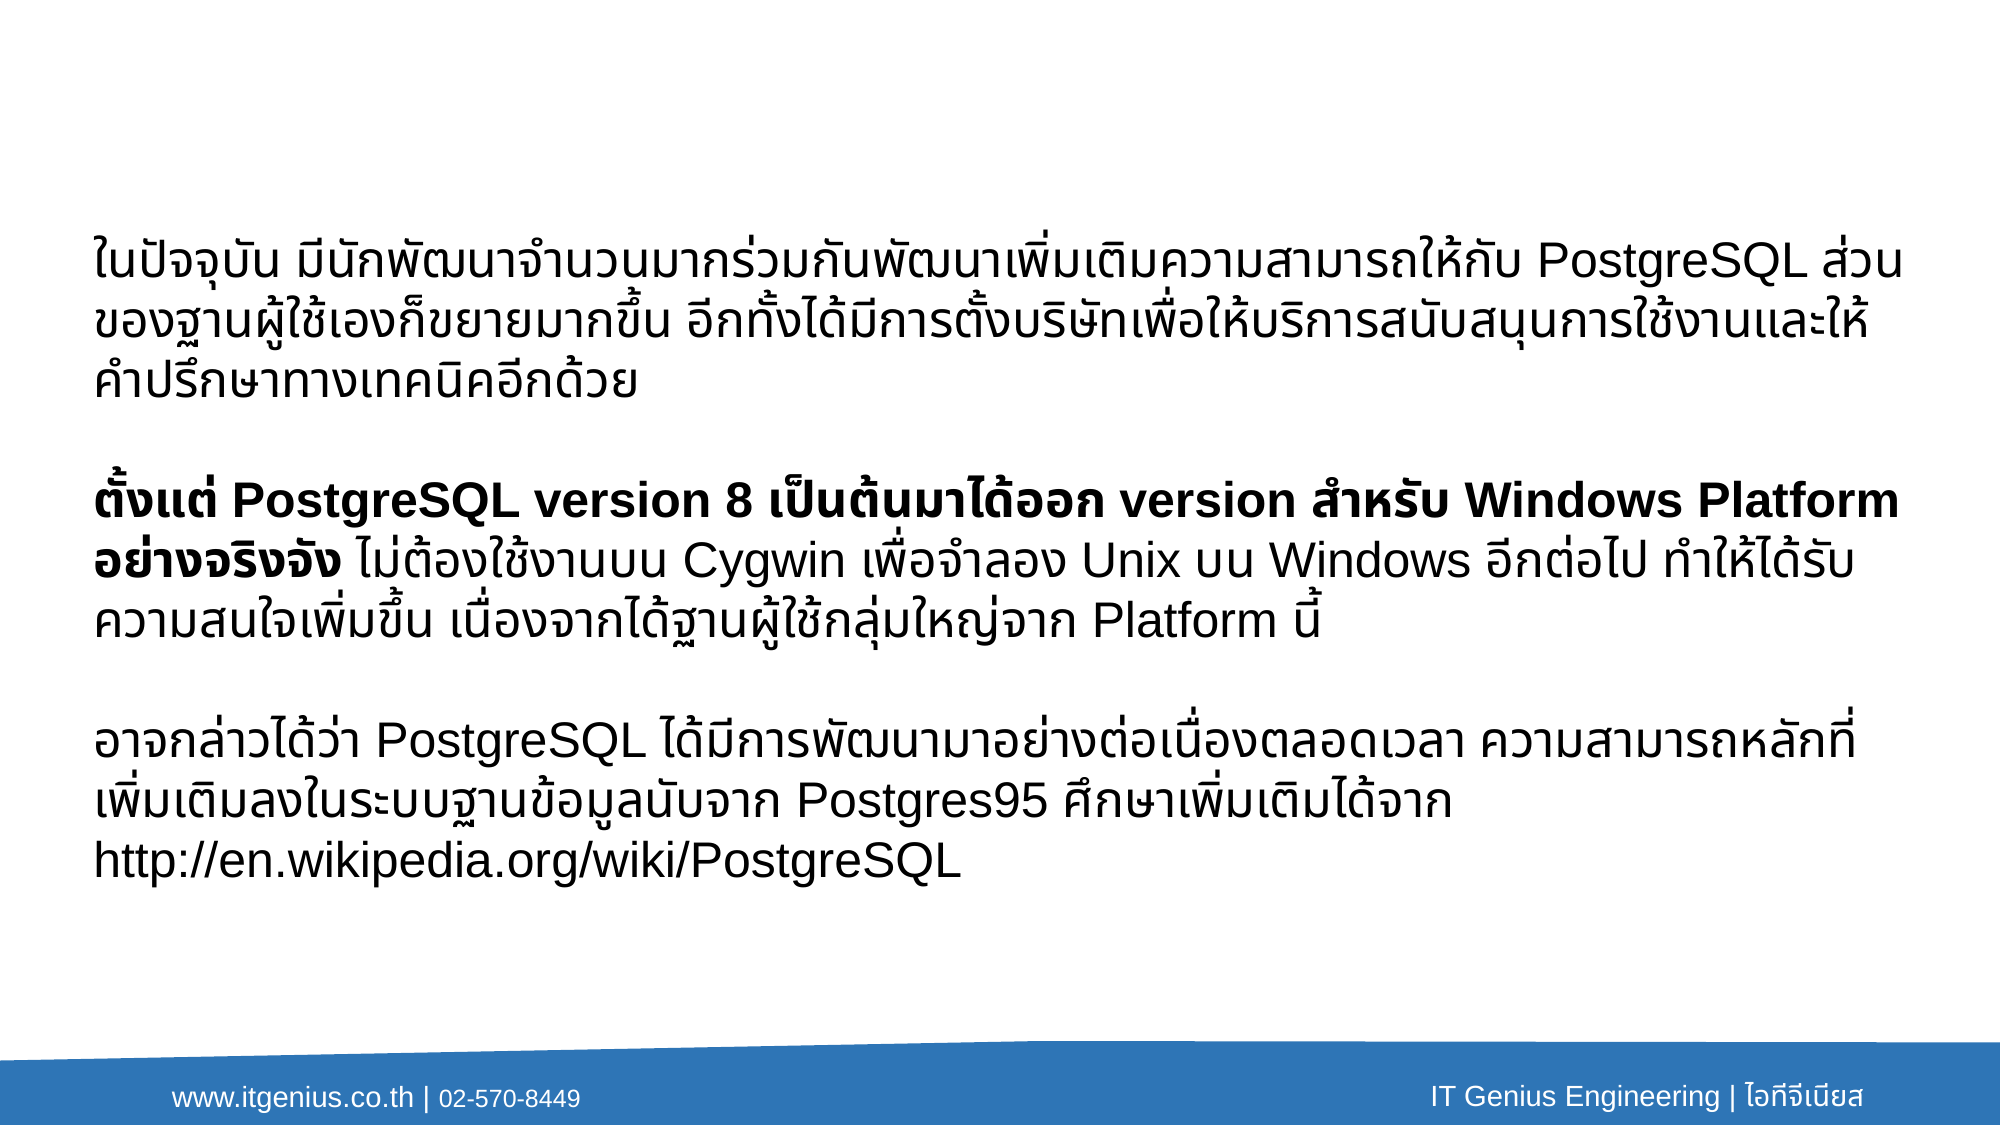

ในปัจจุบัน มีนักพัฒนาจำนวนมากร่วมกันพัฒนาเพิ่มเติมความสามารถให้กับ PostgreSQL ส่วนของฐานผู้ใช้เองก็ขยายมากขึ้น อีกทั้งได้มีการตั้งบริษัทเพื่อให้บริการสนับสนุนการใช้งานและให้คำปรึกษาทางเทคนิคอีกด้วย

ตั้งแต่ PostgreSQL version 8 เป็นต้นมาได้ออก version สำหรับ Windows Platform อย่างจริงจัง ไม่ต้องใช้งานบน Cygwin เพื่อจำลอง Unix บน Windows อีกต่อไป ทำให้ได้รับความสนใจเพิ่มขึ้น เนื่องจากได้ฐานผู้ใช้กลุ่มใหญ่จาก Platform นี้

อาจกล่าวได้ว่า PostgreSQL ได้มีการพัฒนามาอย่างต่อเนื่องตลอดเวลา ความสามารถหลักที่เพิ่มเติมลงในระบบฐานข้อมูลนับจาก Postgres95 ศึกษาเพิ่มเติมได้จาก http://en.wikipedia.org/wiki/PostgreSQL

IT Genius Engineering | ไอทีจีเนียส
www.itgenius.co.th | 02-570-8449